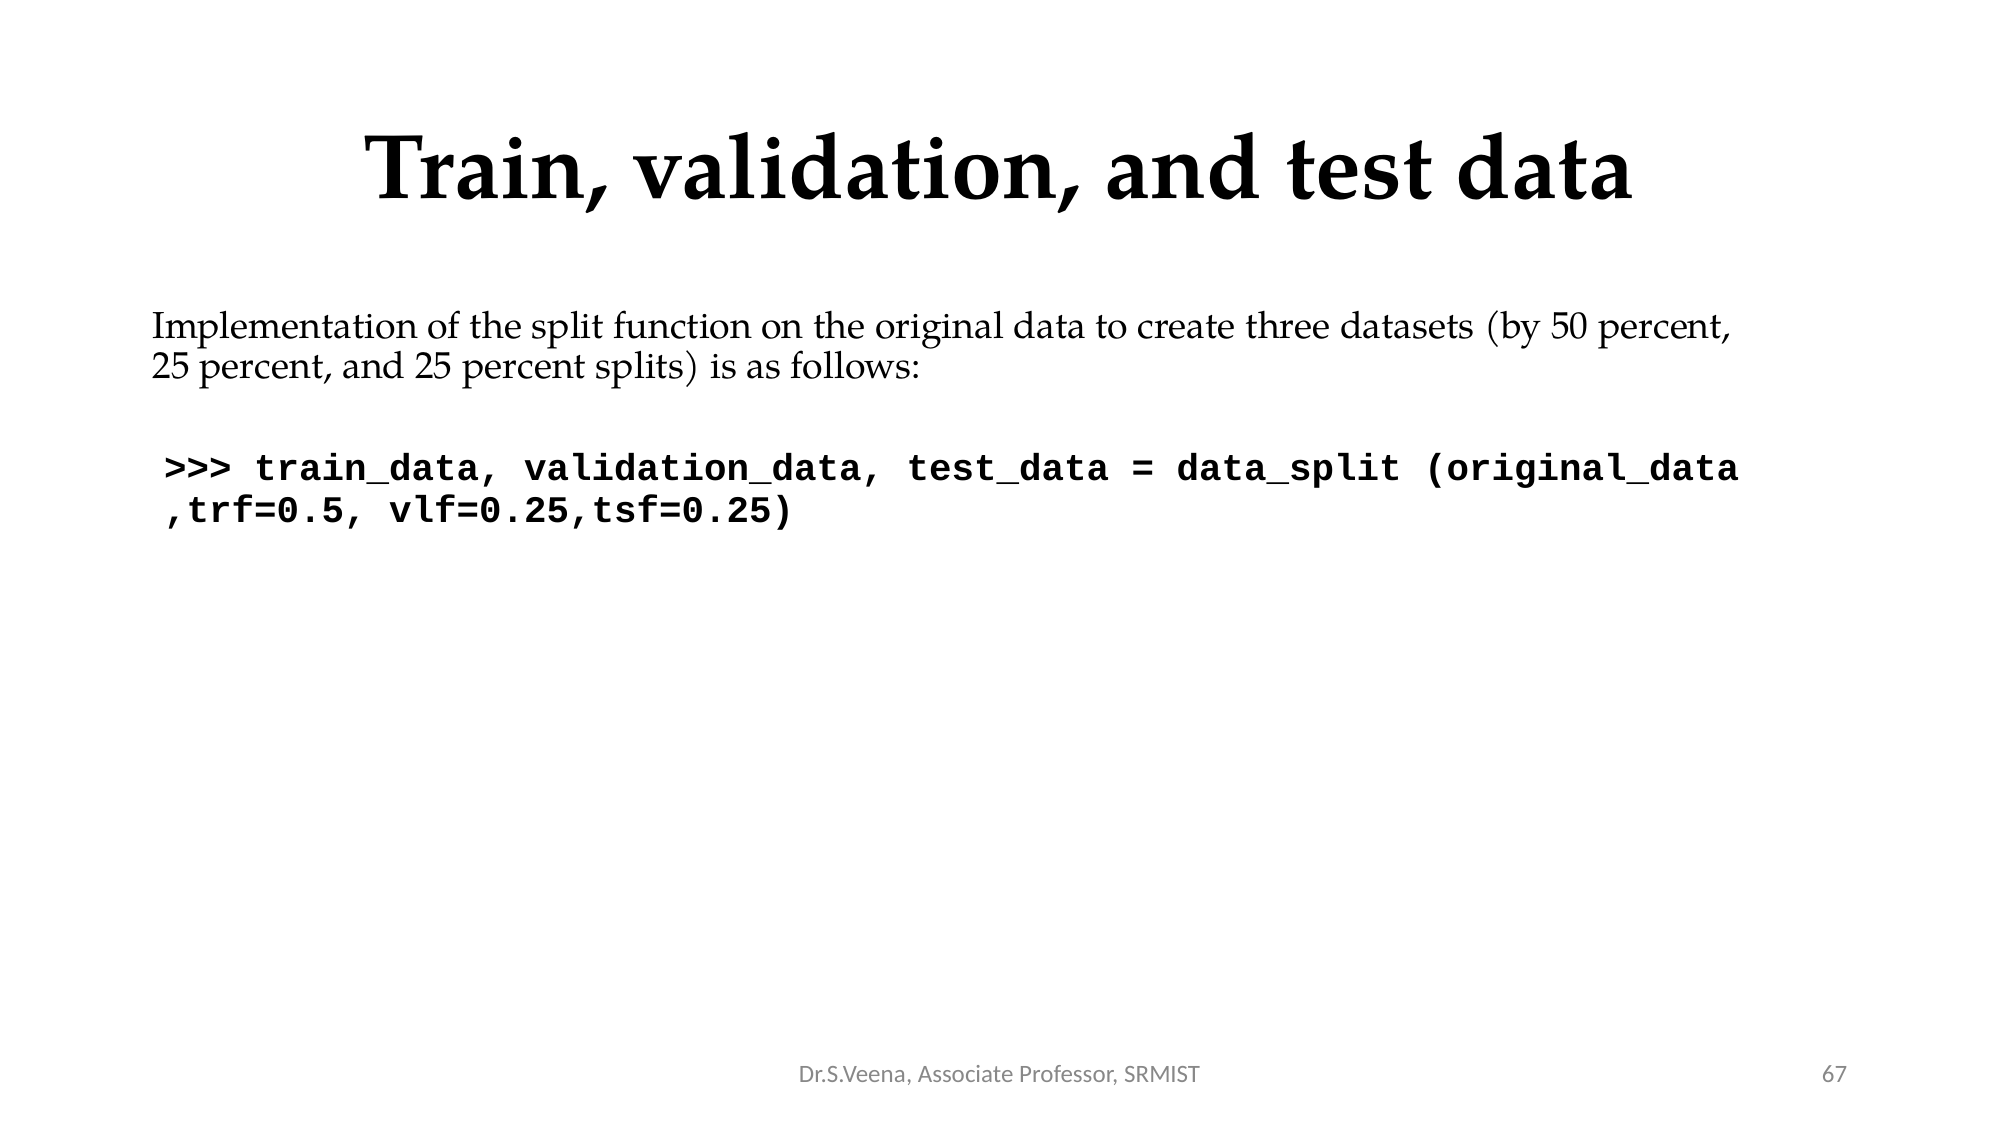

# Train, validation, and test data
Implementation of the split function on the original data to create three datasets (by 50 percent, 25 percent, and 25 percent splits) is as follows:

>>> train_data, validation_data, test_data = data_split (original_data
,trf=0.5, vlf=0.25,tsf=0.25)

Dr.S.Veena, Associate Professor, SRMIST
67